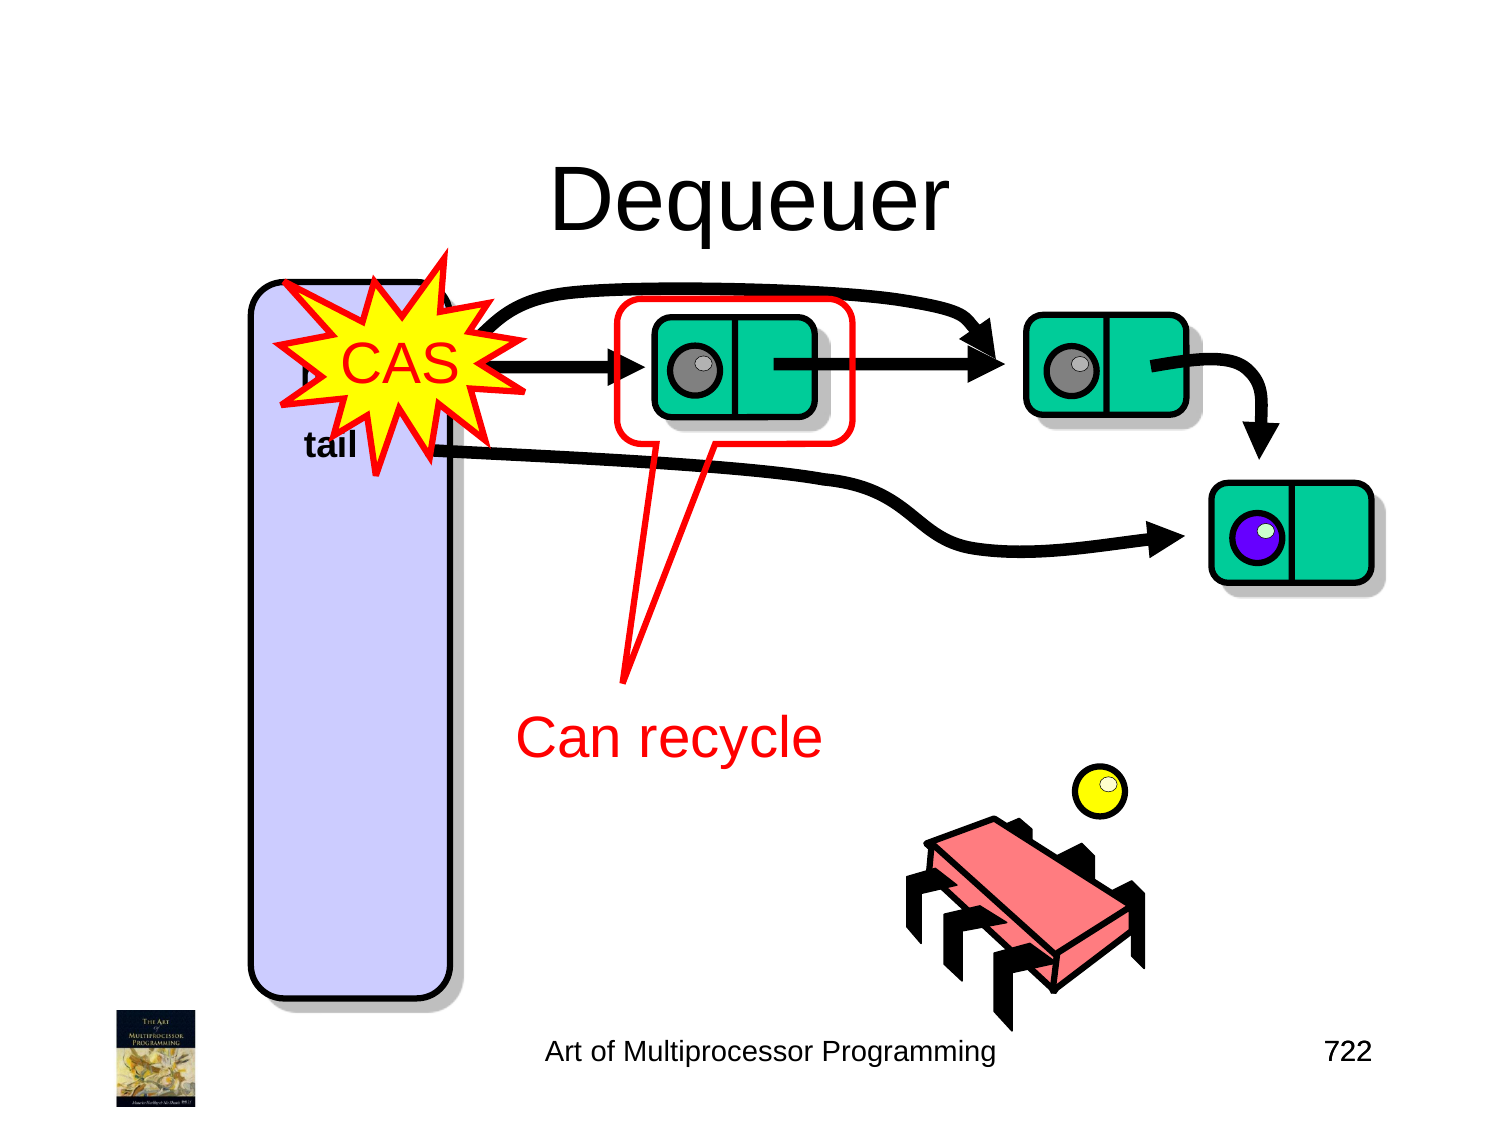

Dequeuer
CAS

head

tail

Can recycle

Art of Multiprocessor Programming
722
722